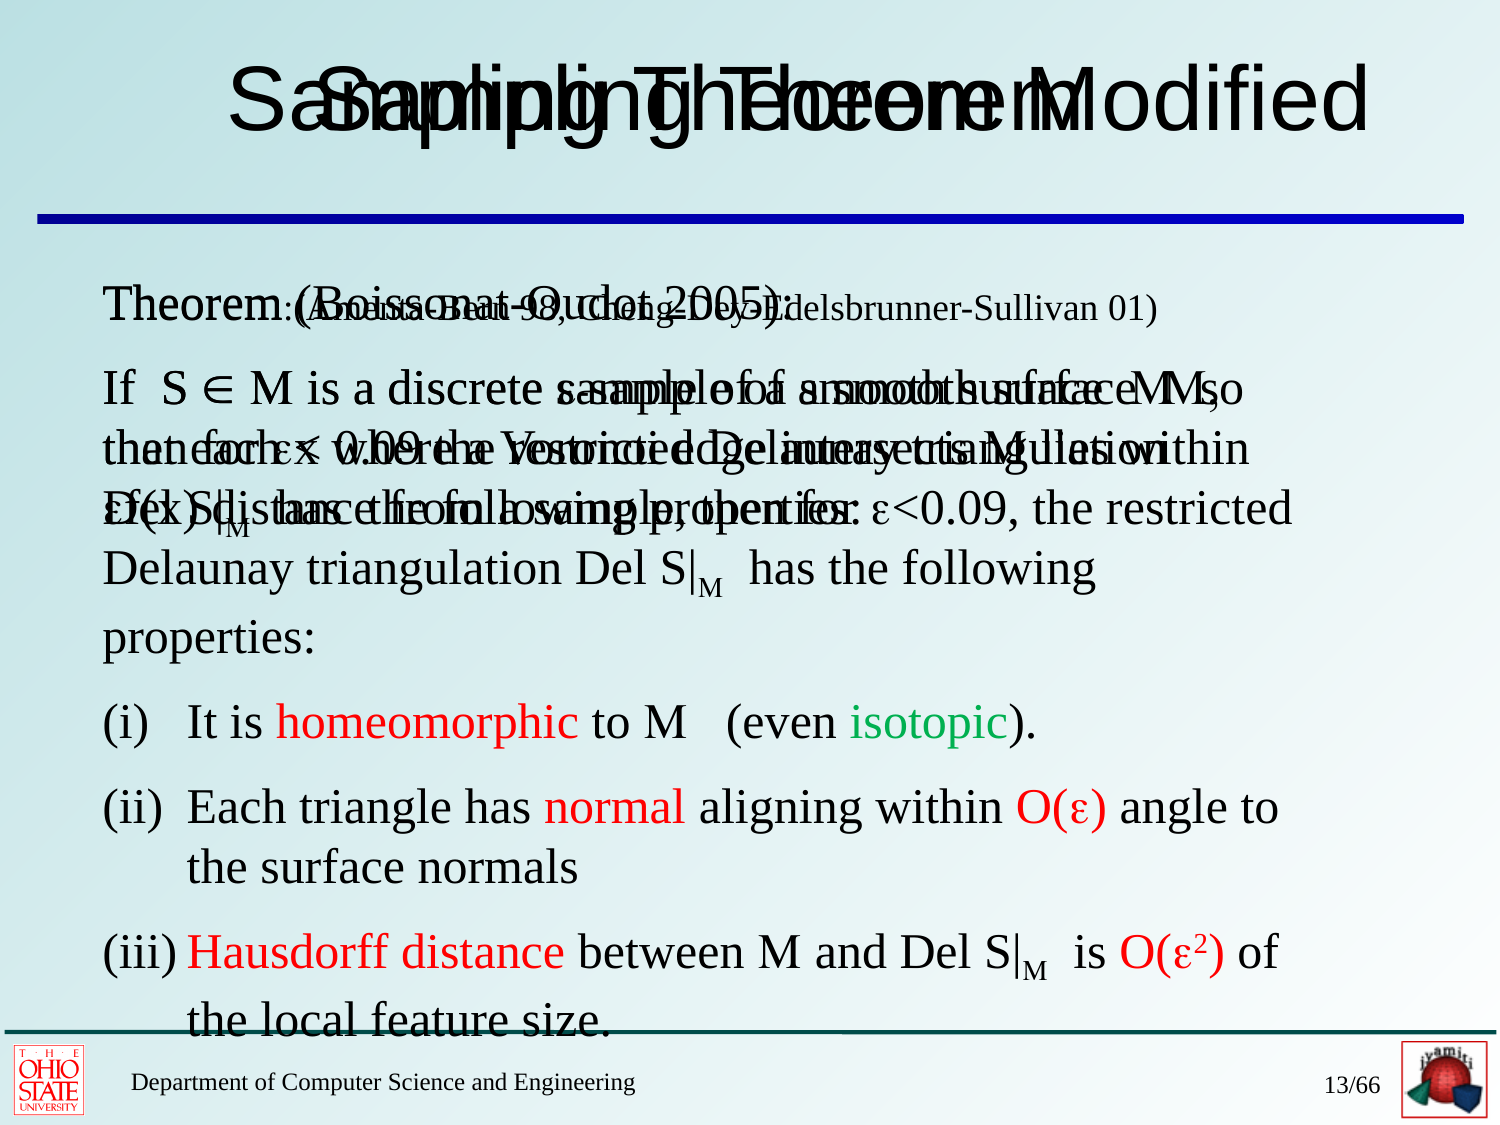

# Sampling Theorem
Sampling Theorem Modified
Theorem (Boissonat-Oudot 2005):
If  S ∈ Μ is a discrete sample of a smooth surface Μ so that each x where a Voronoi edge intersects Μ lies within εf(x) distance from a sample, then for ε<0.09, the restricted Delaunay triangulation Del S|Μ has the following properties:
It is homeomorphic to Μ  (even isotopic).
Each triangle has normal aligning within O(ε) angle to the surface normals
Hausdorff distance between Μ and Del S|Μ is O(ε2) of the local feature size.
Theorem:(Amenta-Bern 98, Cheng-Dey-Edelsbrunner-Sullivan 01)
If  S ∈ Μ is a discrete ε−sample of a smooth surface Μ, then for ε< 0.09 the restricted Delaunay triangulation Del S|Μ has the following properties: